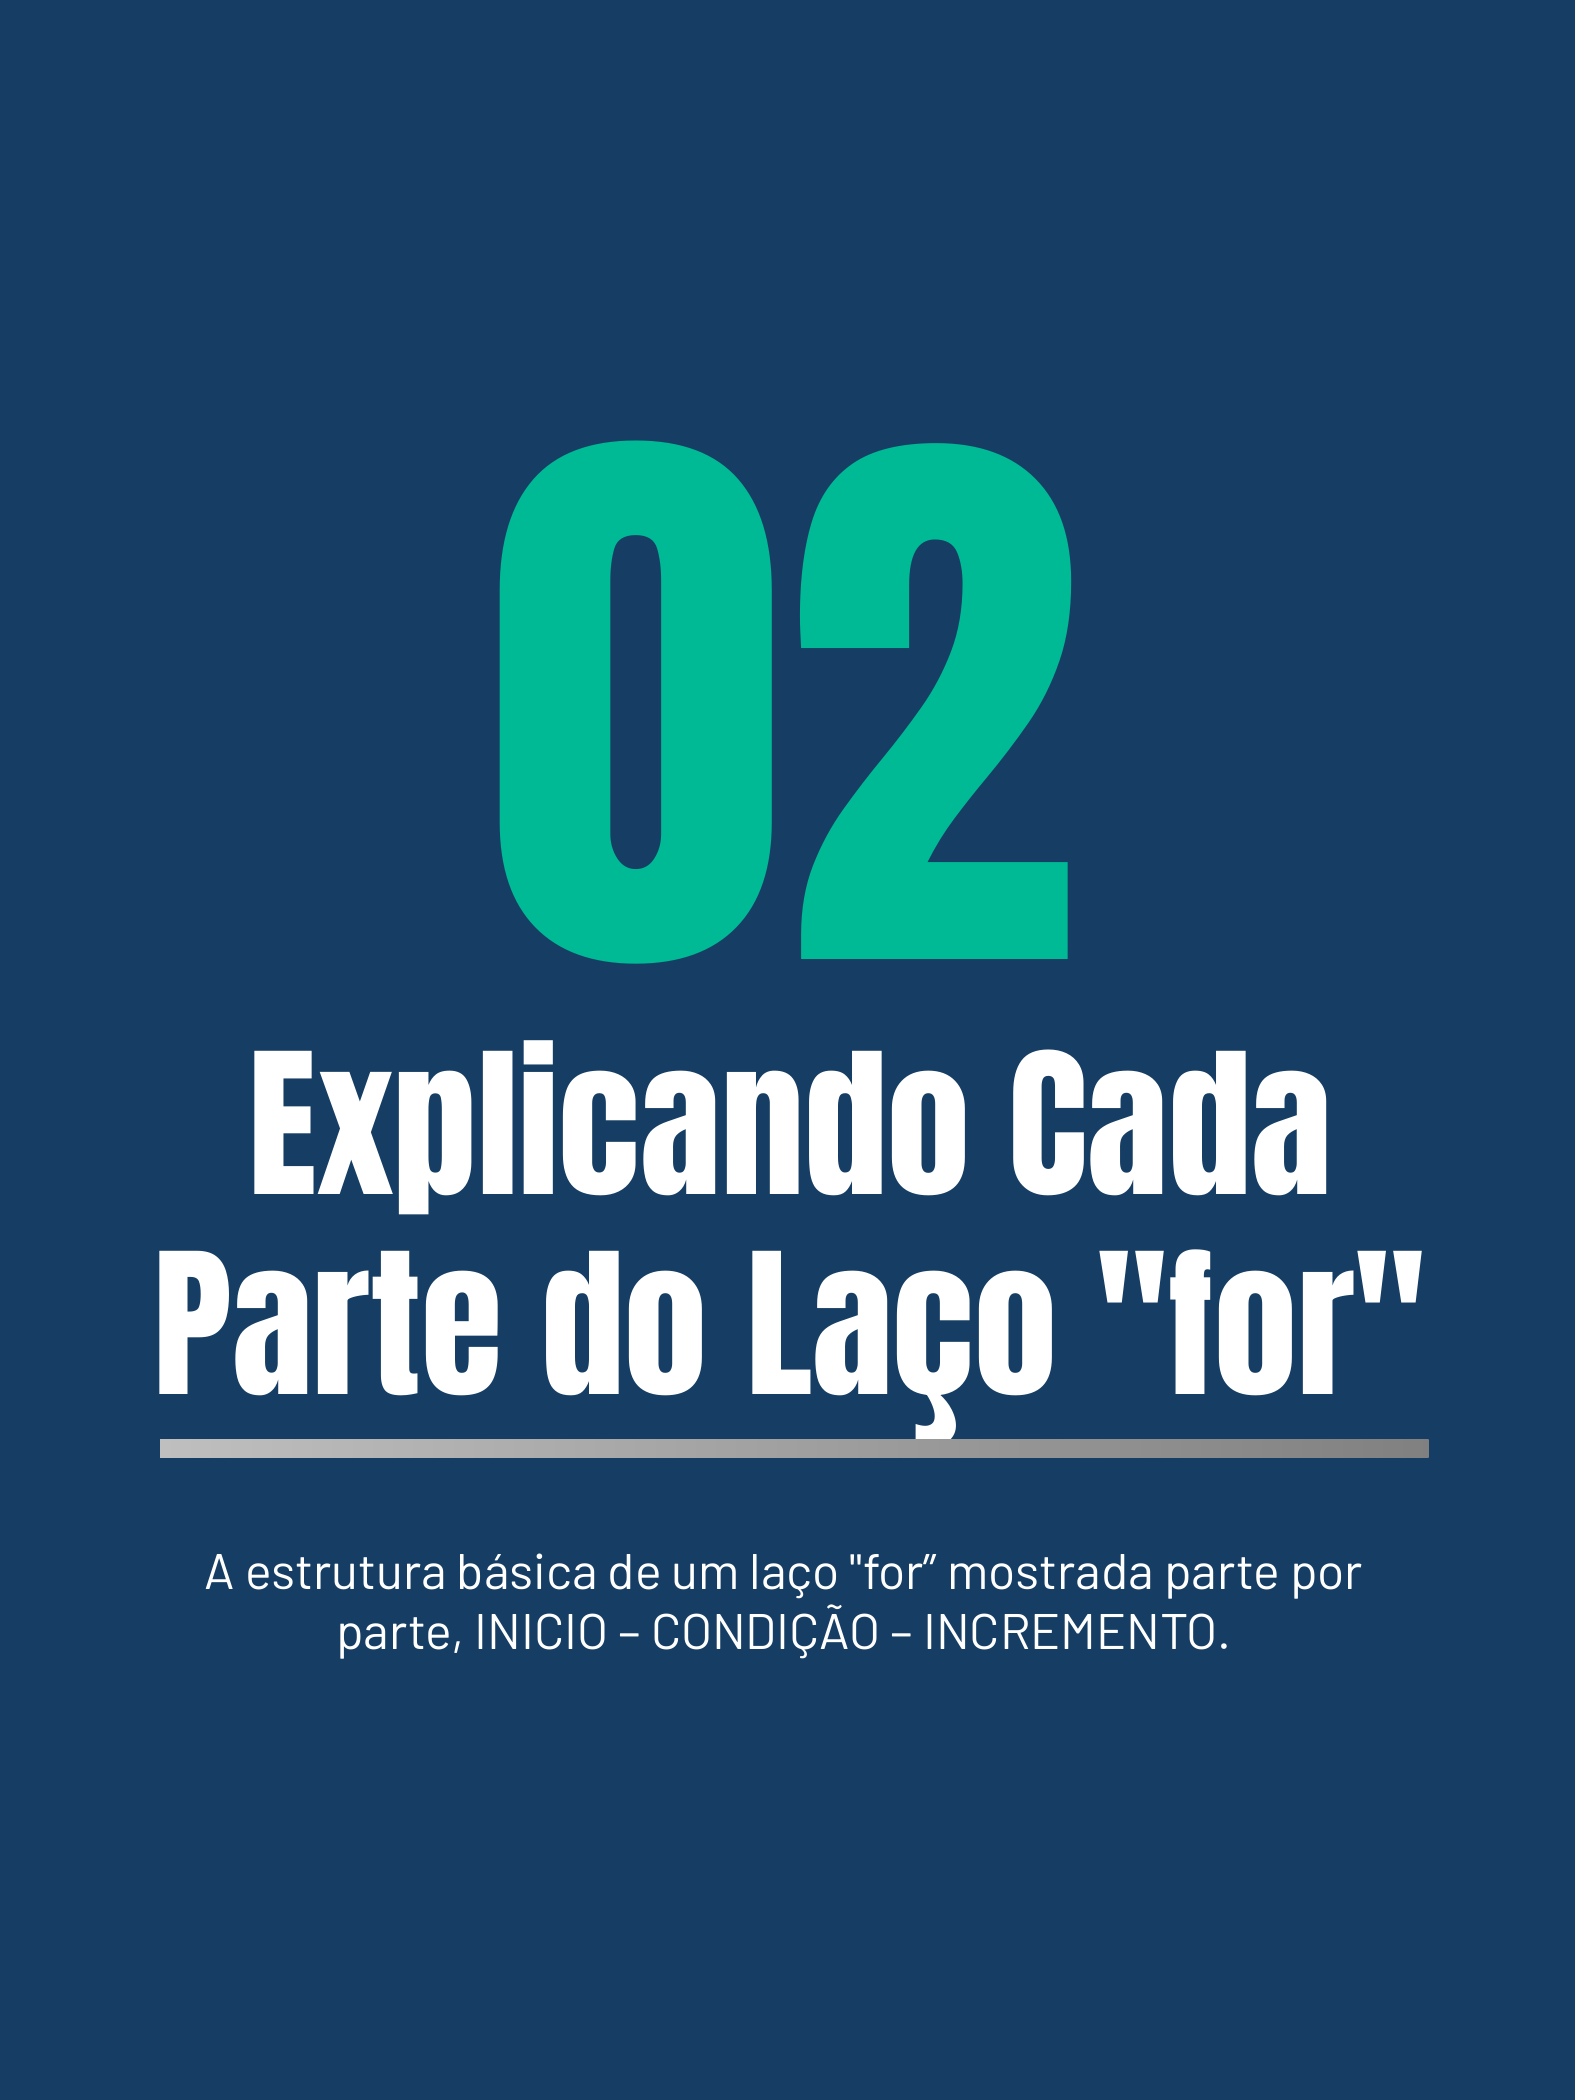

02
Explicando Cada Parte do Laço "for"

A estrutura básica de um laço "for” mostrada parte por parte, INICIO – CONDIÇÃO – INCREMENTO.